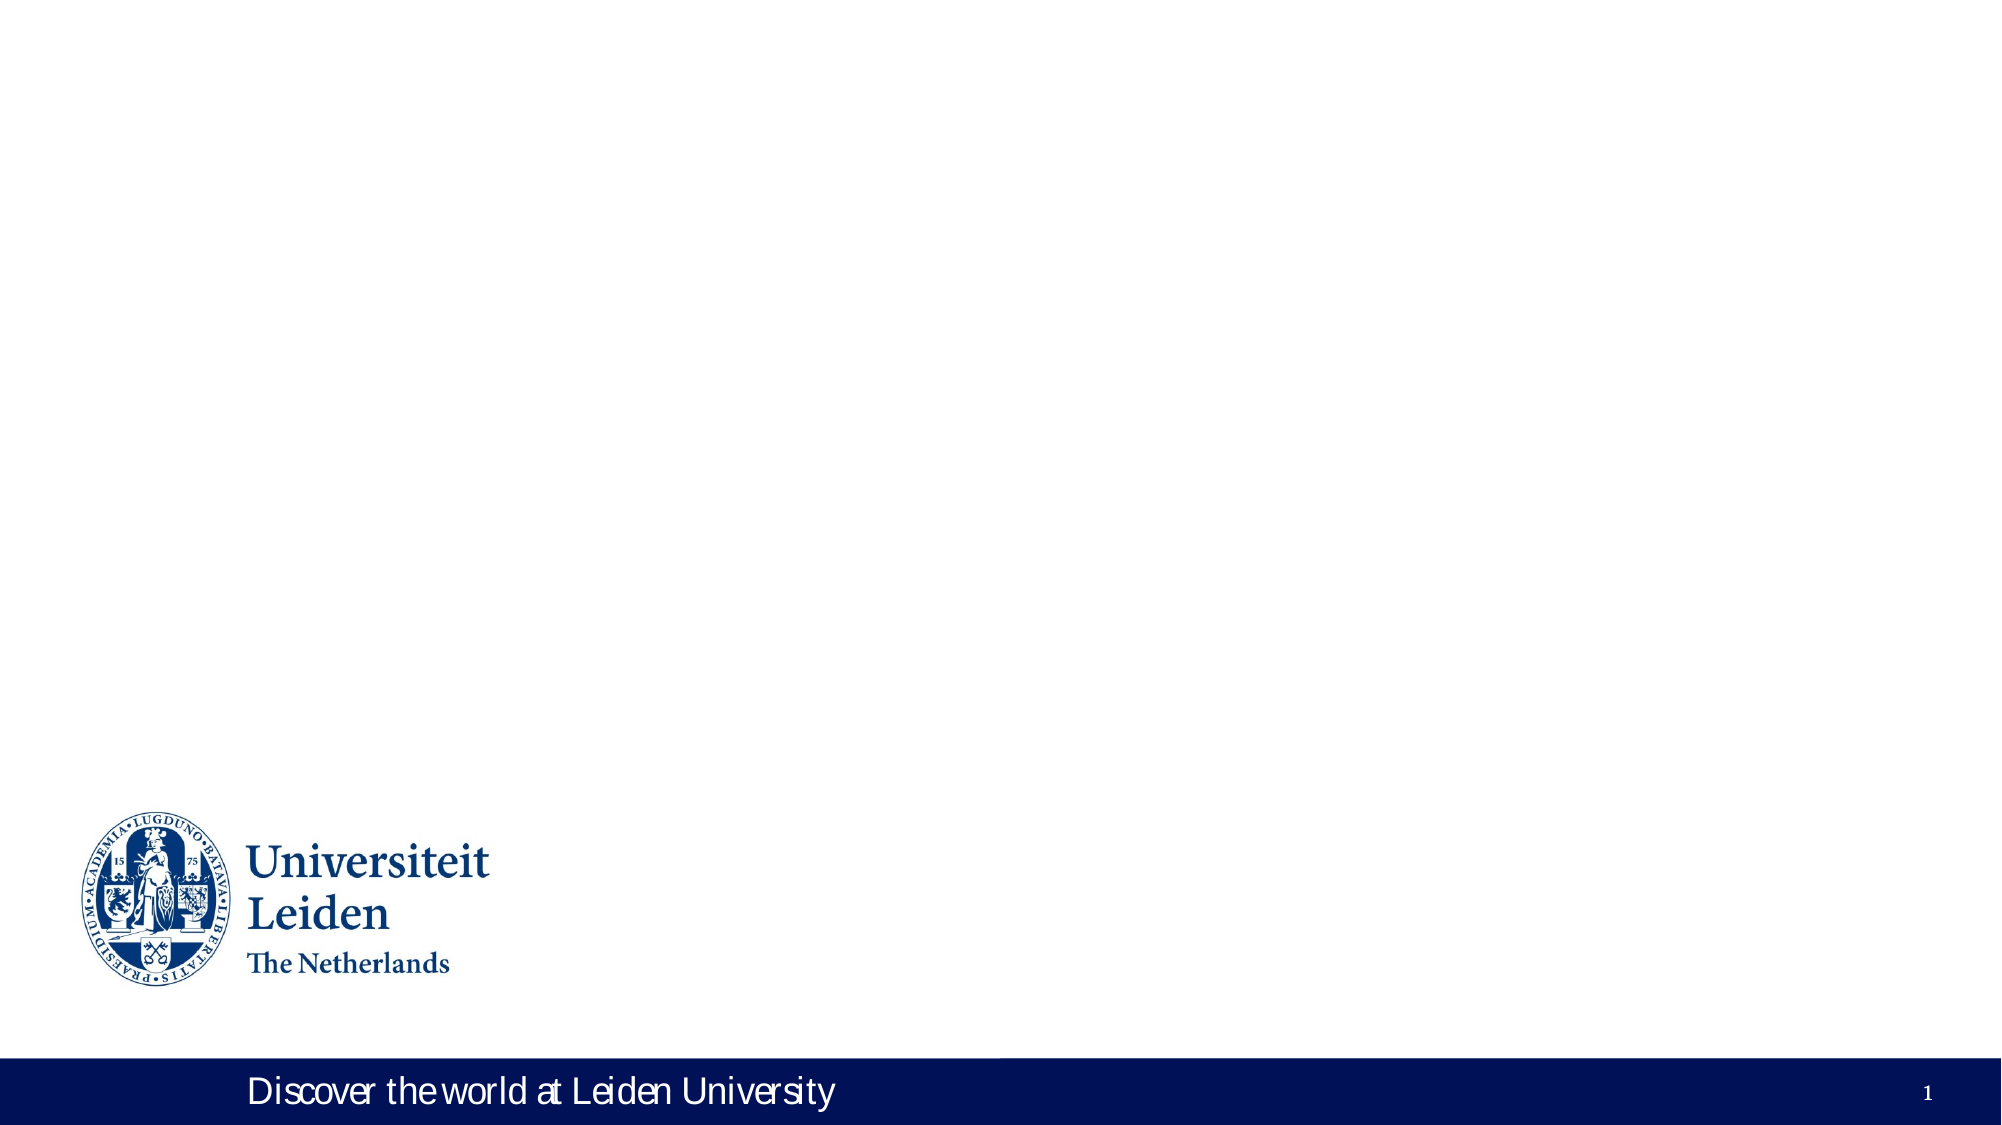

# DDM
Steven Miletić | 11/11/2024
1